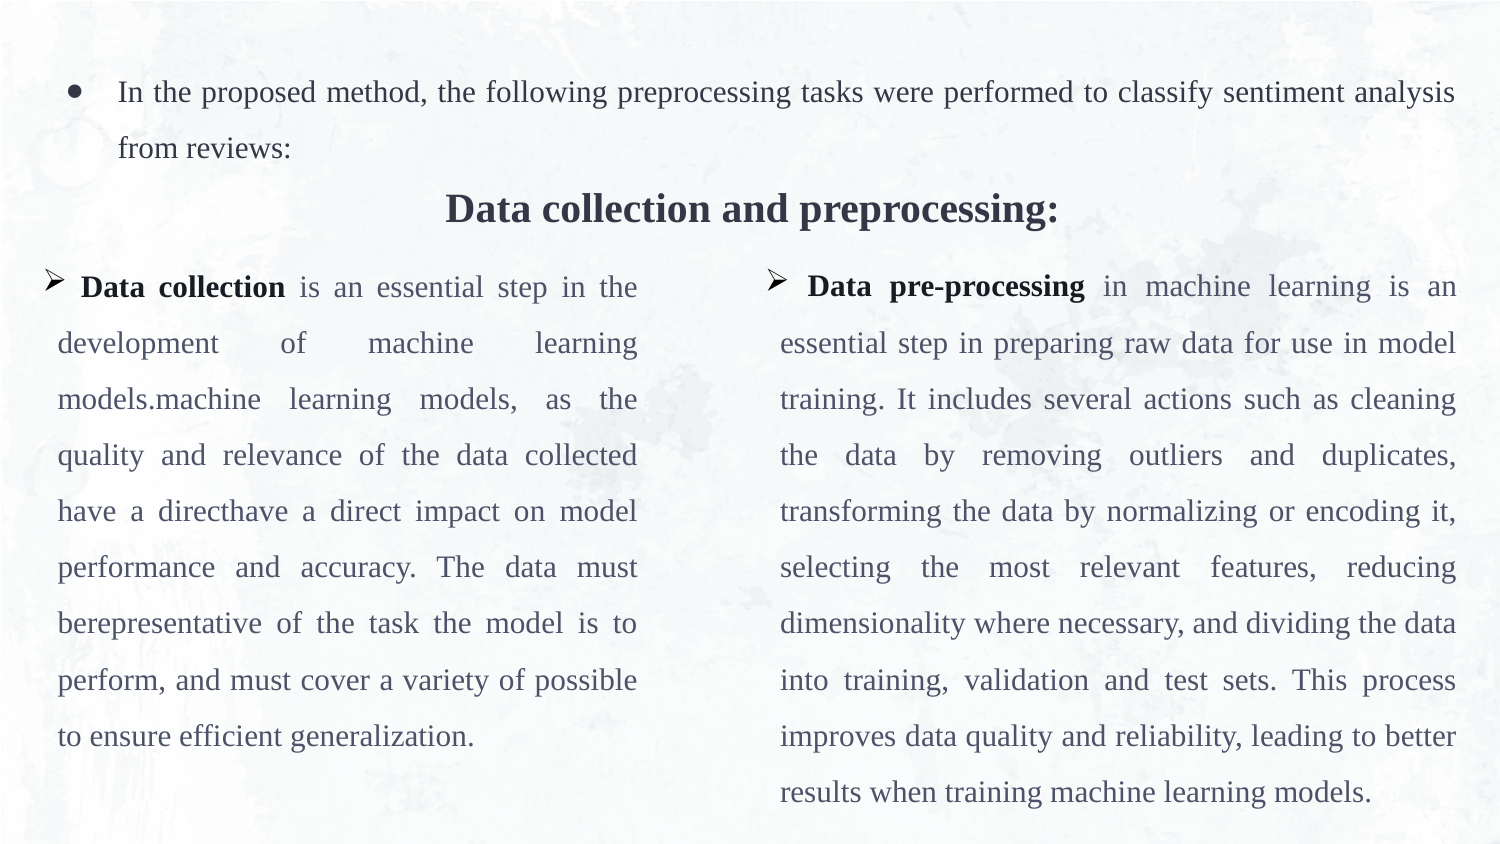

In the proposed method, the following preprocessing tasks were performed to classify sentiment analysis from reviews:
Data collection and preprocessing:

 Data collection is an essential step in the development of machine learning models.machine learning models, as the quality and relevance of the data collected have a directhave a direct impact on model performance and accuracy. The data must berepresentative of the task the model is to perform, and must cover a variety of possible to ensure efficient generalization.
 Data pre-processing in machine learning is an essential step in preparing raw data for use in model training. It includes several actions such as cleaning the data by removing outliers and duplicates, transforming the data by normalizing or encoding it, selecting the most relevant features, reducing dimensionality where necessary, and dividing the data into training, validation and test sets. This process improves data quality and reliability, leading to better results when training machine learning models.